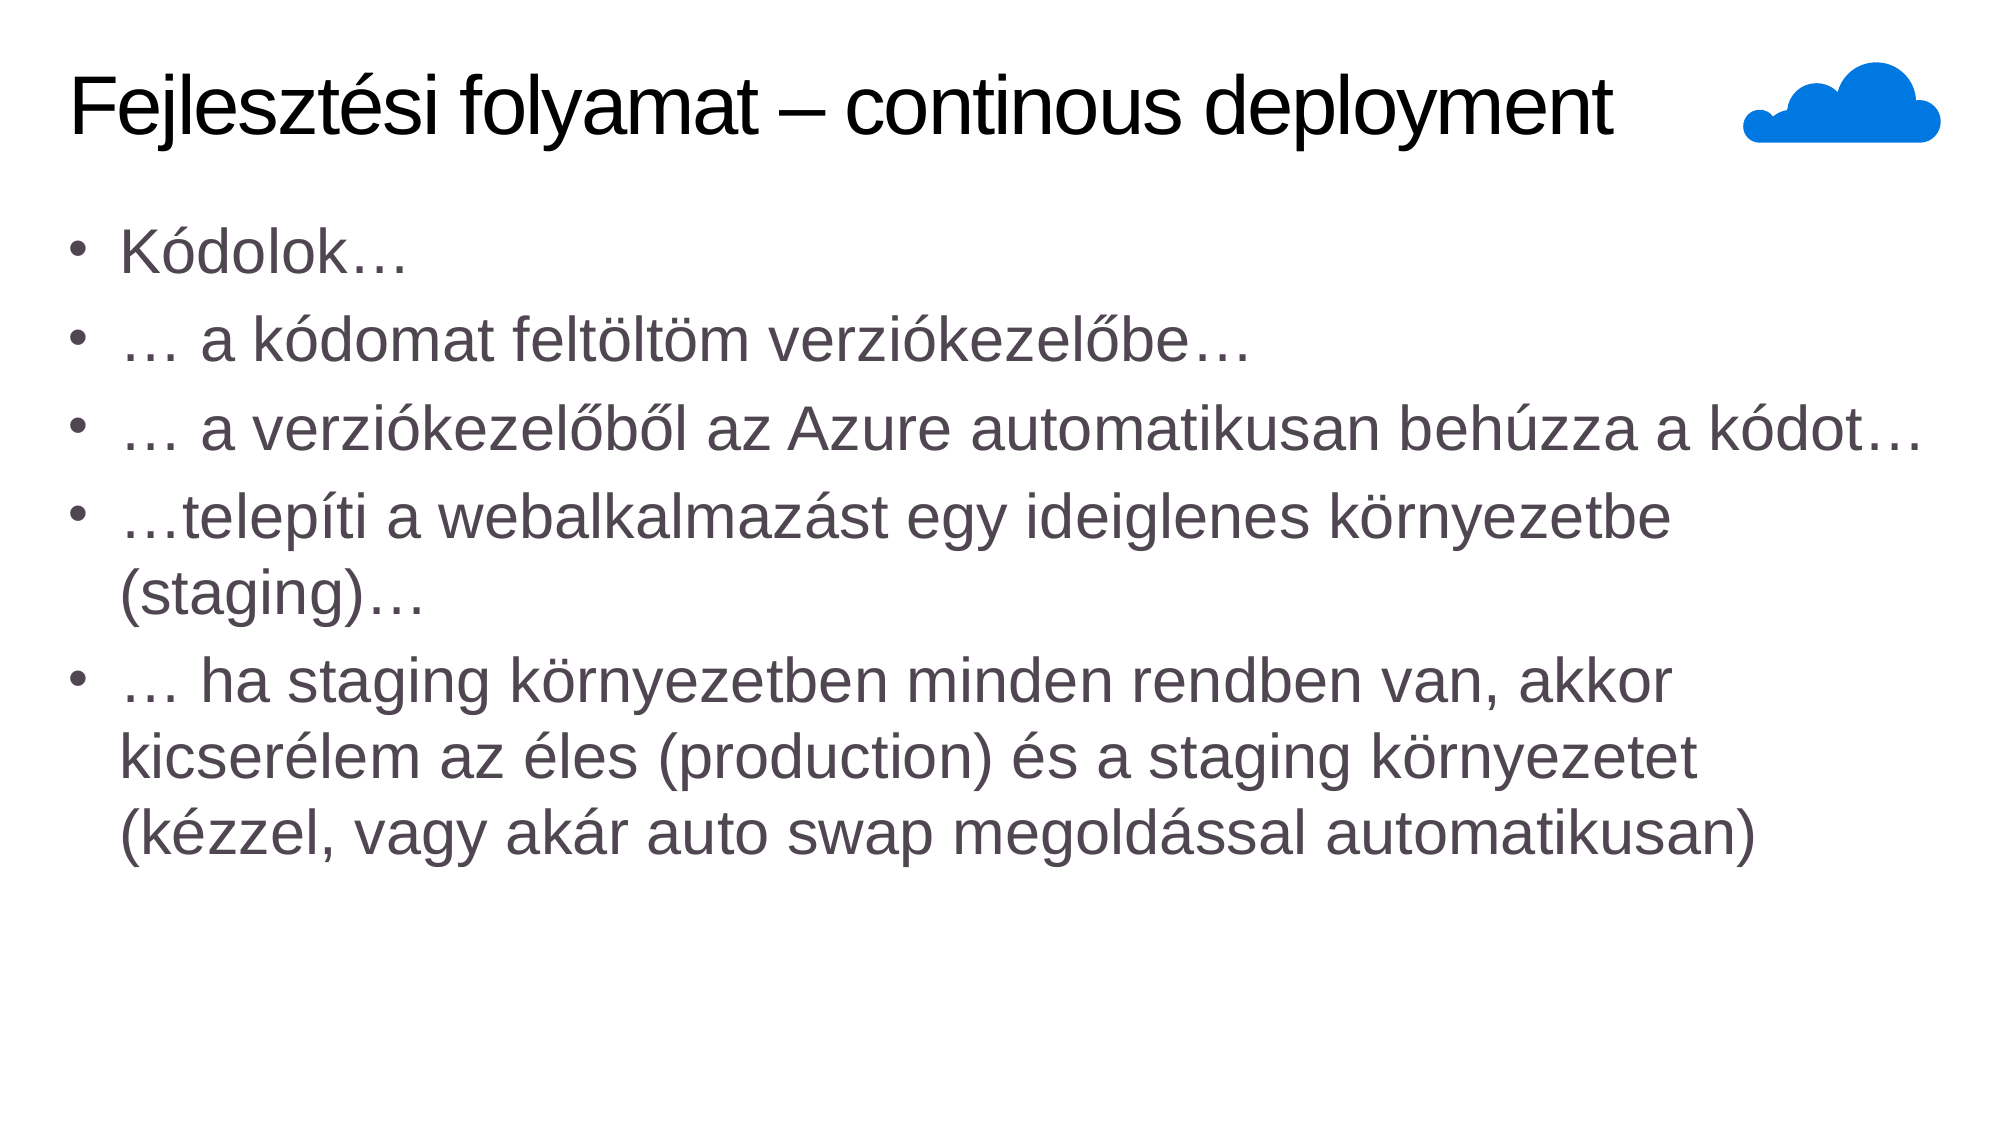

# Fejlesztési folyamat – continous deployment
Kódolok…
… a kódomat feltöltöm verziókezelőbe…
… a verziókezelőből az Azure automatikusan behúzza a kódot…
…telepíti a webalkalmazást egy ideiglenes környezetbe (staging)…
… ha staging környezetben minden rendben van, akkor kicserélem az éles (production) és a staging környezetet (kézzel, vagy akár auto swap megoldással automatikusan)